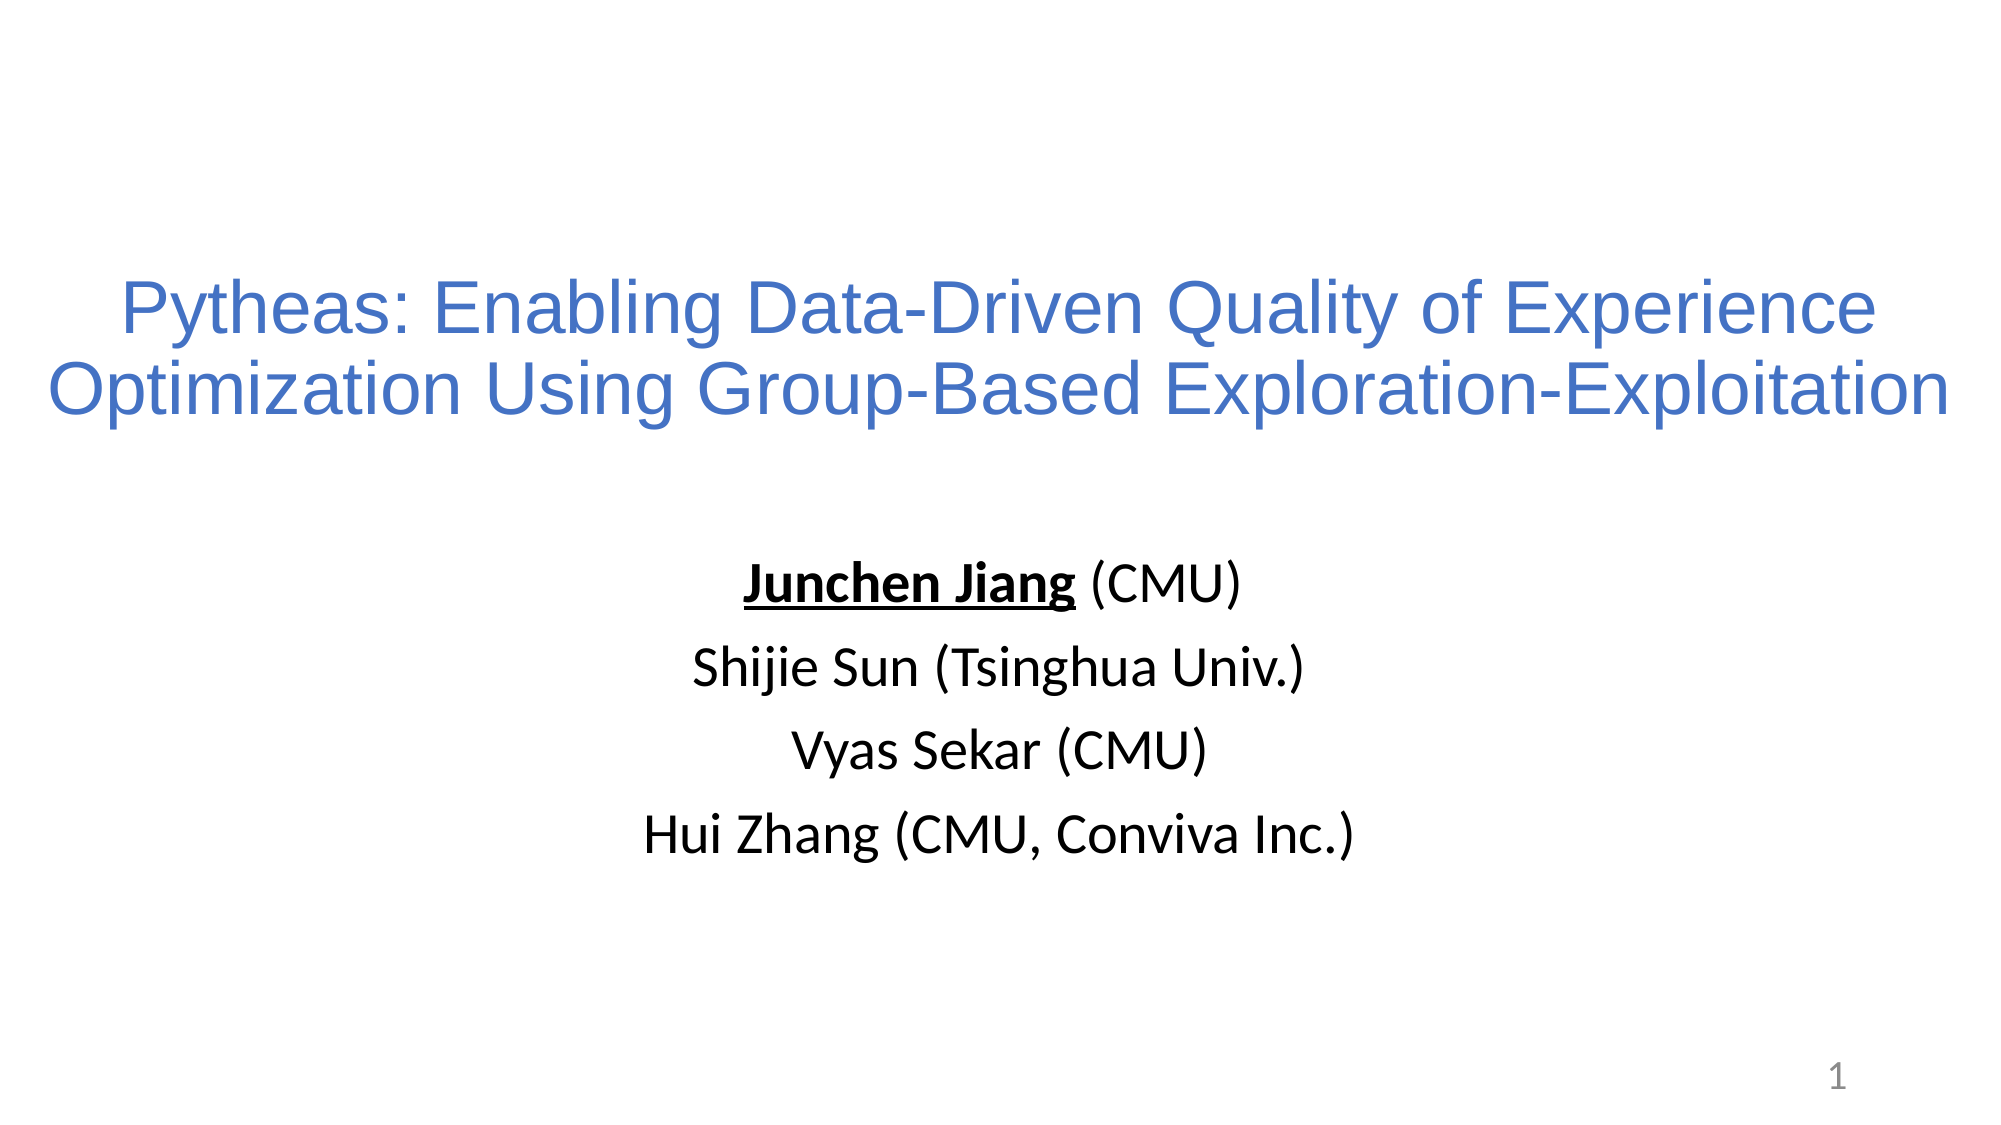

# Pytheas: Enabling Data-Driven Quality of Experience Optimization Using Group-Based Exploration-Exploitation
Junchen Jiang (CMU)
Shijie Sun (Tsinghua Univ.)
Vyas Sekar (CMU)
Hui Zhang (CMU, Conviva Inc.)
1